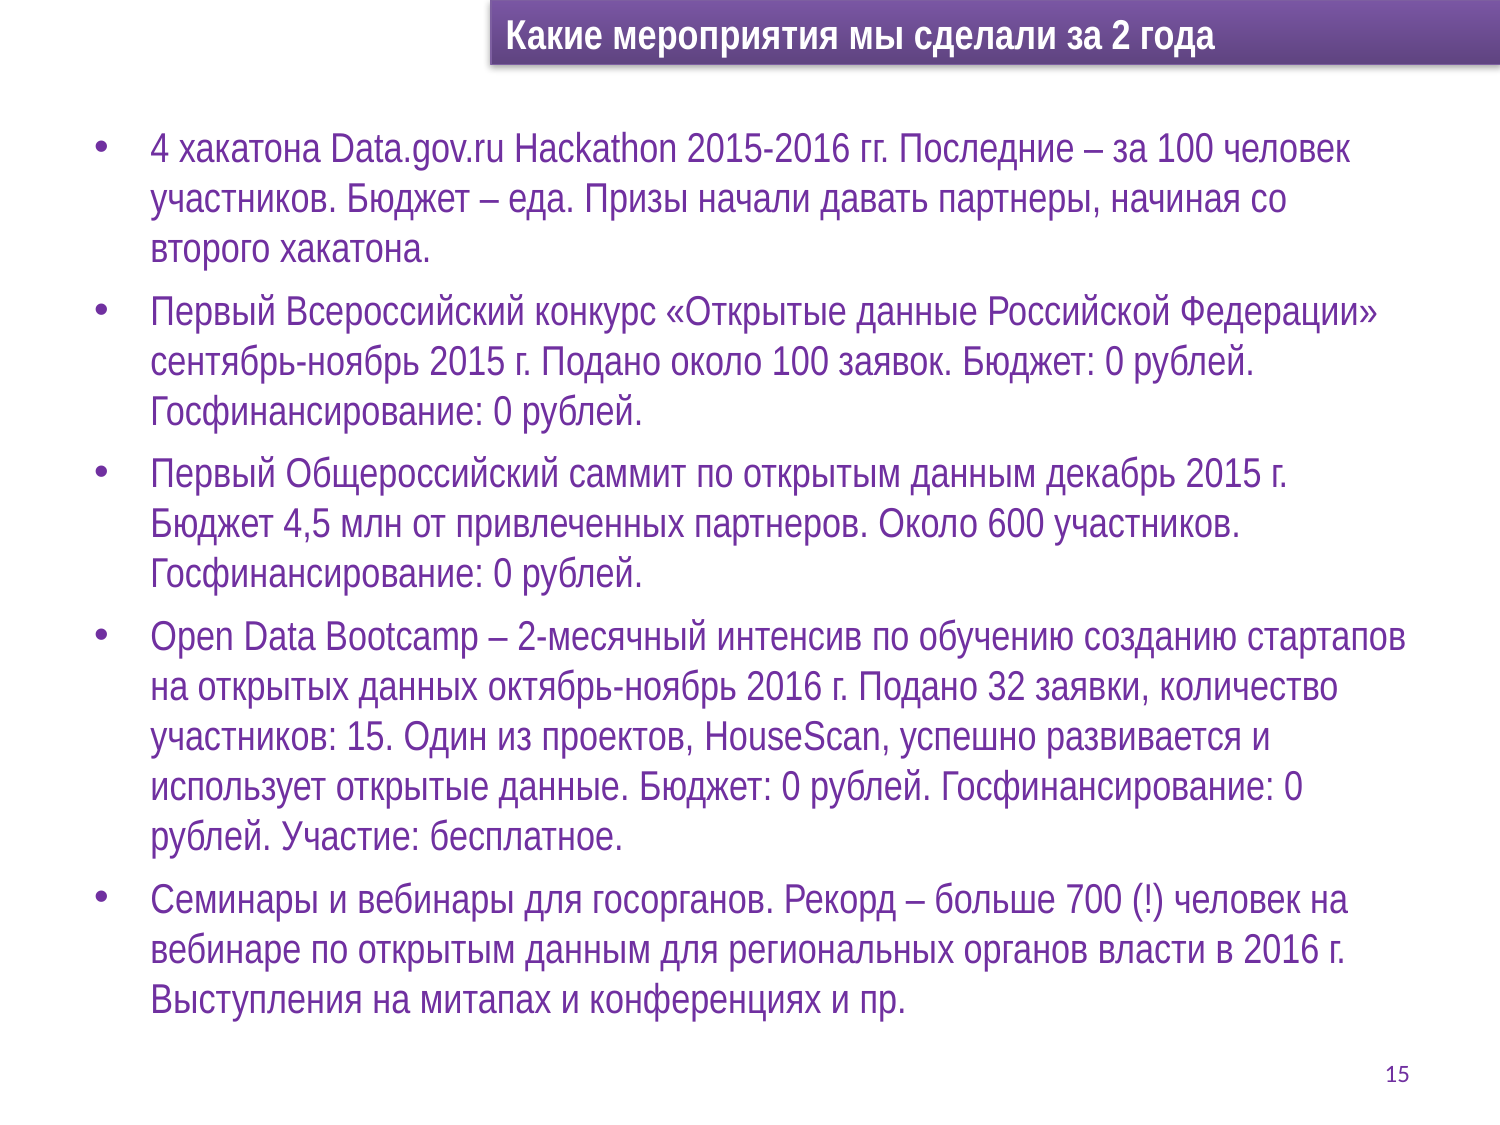

Какие мероприятия мы сделали за 2 года
4 хакатона Data.gov.ru Hackathon 2015-2016 гг. Последние – за 100 человек участников. Бюджет – еда. Призы начали давать партнеры, начиная со второго хакатона.
Первый Всероссийский конкурс «Открытые данные Российской Федерации» сентябрь-ноябрь 2015 г. Подано около 100 заявок. Бюджет: 0 рублей. Госфинансирование: 0 рублей.
Первый Общероссийский саммит по открытым данным декабрь 2015 г. Бюджет 4,5 млн от привлеченных партнеров. Около 600 участников. Госфинансирование: 0 рублей.
Open Data Bootcamp – 2-месячный интенсив по обучению созданию стартапов на открытых данных октябрь-ноябрь 2016 г. Подано 32 заявки, количество участников: 15. Один из проектов, HouseScan, успешно развивается и использует открытые данные. Бюджет: 0 рублей. Госфинансирование: 0 рублей. Участие: бесплатное.
Семинары и вебинары для госорганов. Рекорд – больше 700 (!) человек на вебинаре по открытым данным для региональных органов власти в 2016 г. Выступления на митапах и конференциях и пр.
15